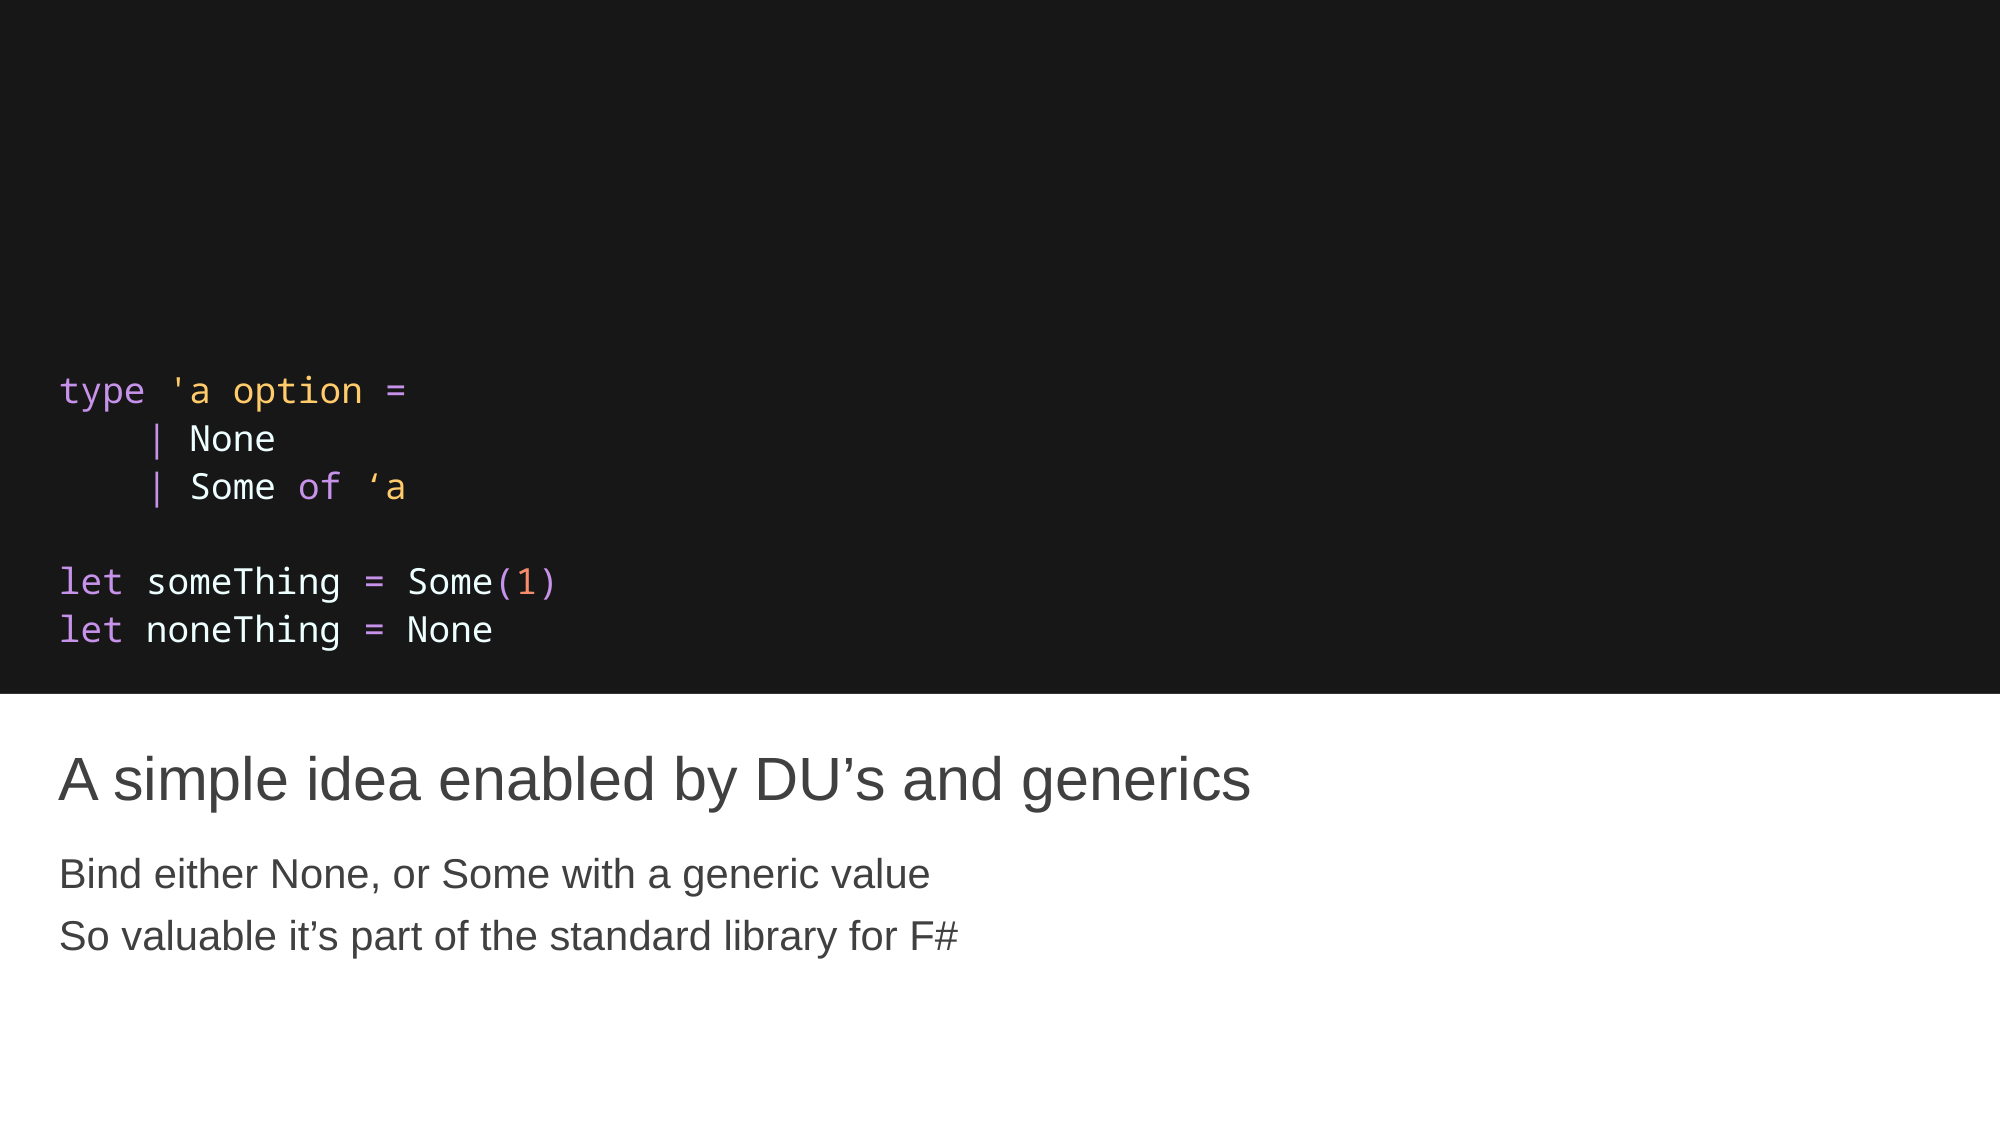

type 'a option =
    | None
    | Some of ‘a
let someThing = Some(1)
let noneThing = None
# A simple idea enabled by DU’s and generics
Bind either None, or Some with a generic value
So valuable it’s part of the standard library for F#